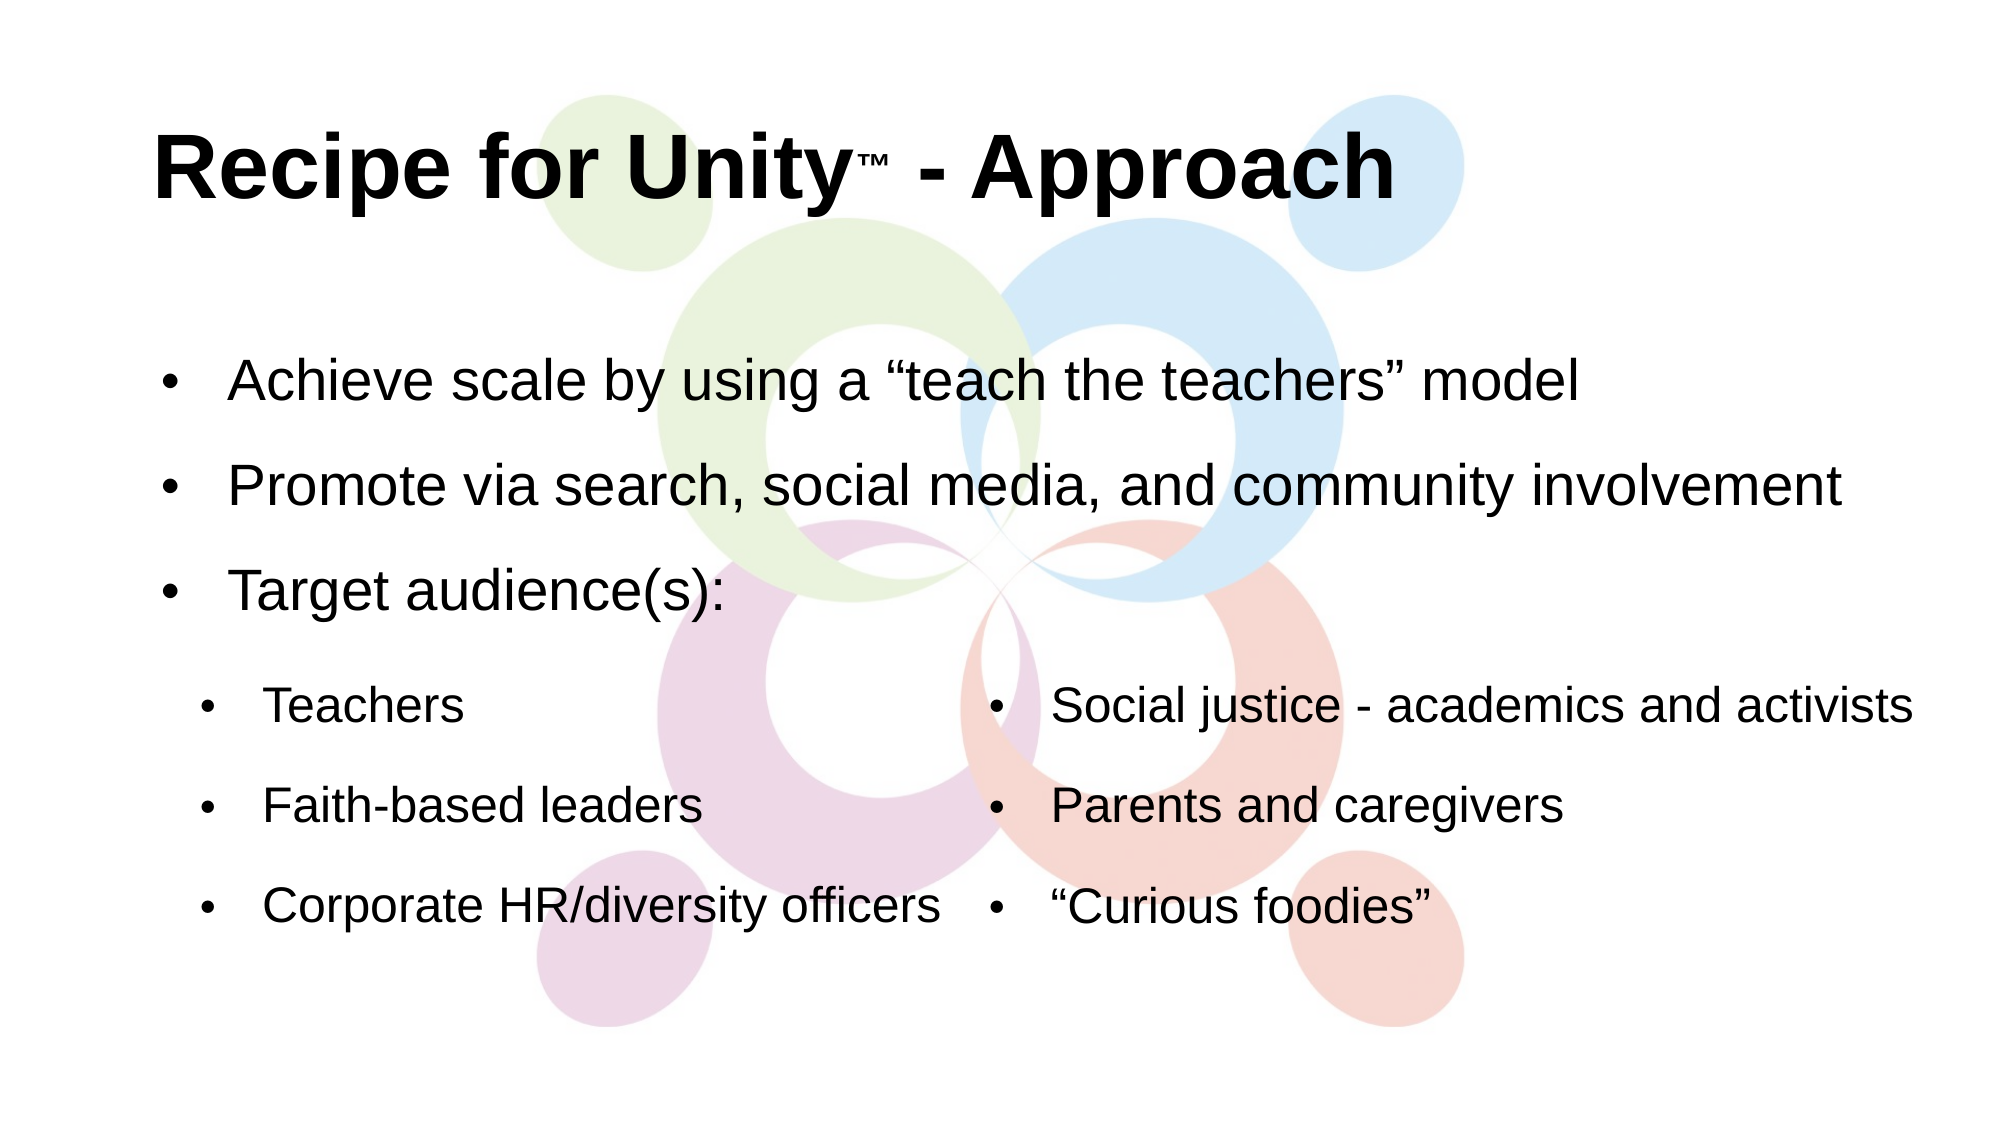

# Recipe for Unity™ - Approach
Achieve scale by using a “teach the teachers” model
Promote via search, social media, and community involvement
Target audience(s):

Teachers
Faith-based leaders
Corporate HR/diversity officers
Social justice - academics and activists
Parents and caregivers
“Curious foodies”